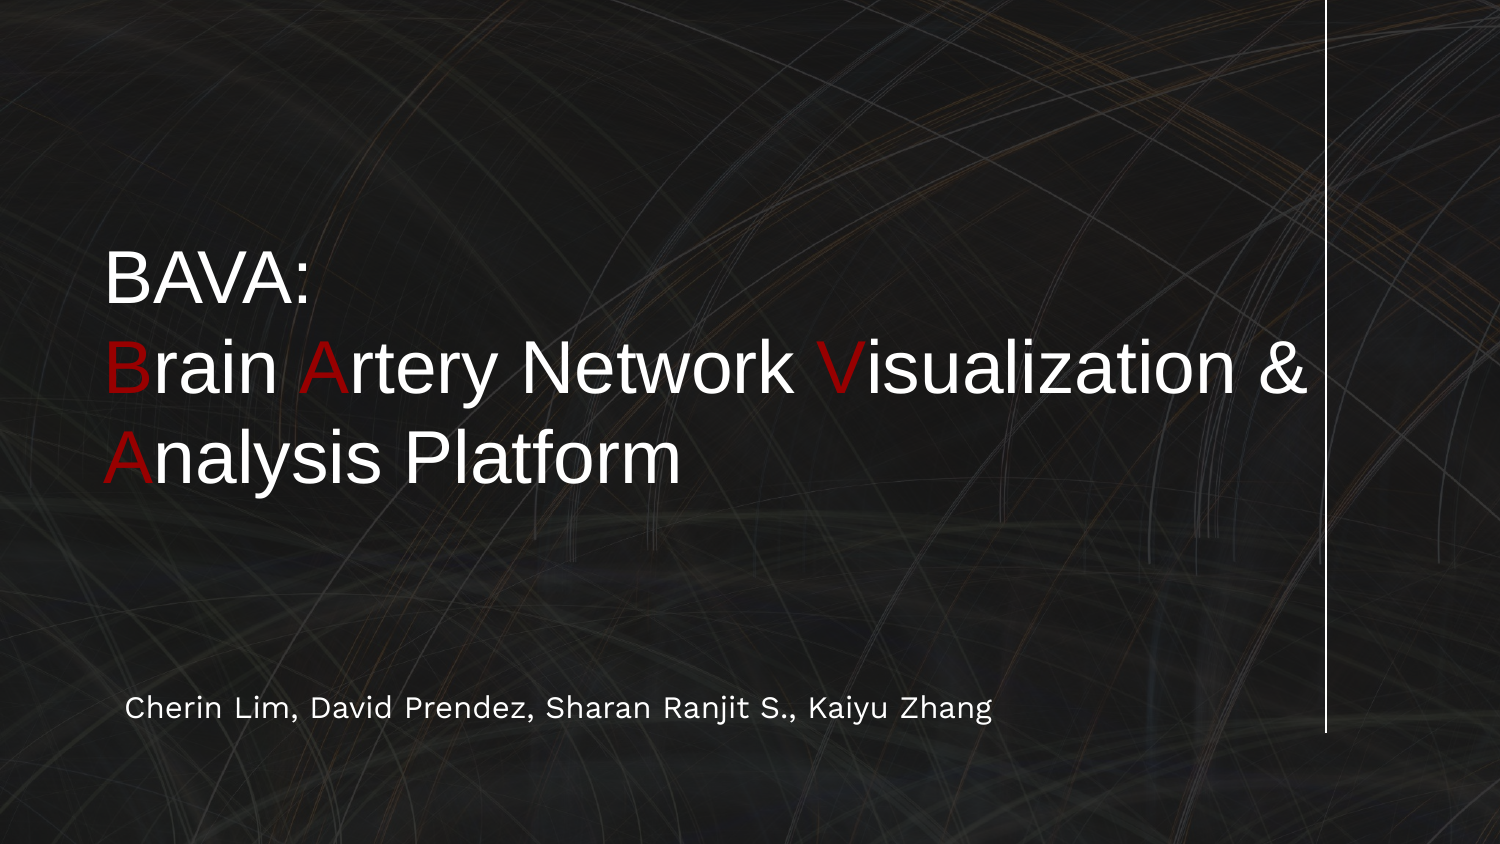

# BAVA:
Brain Artery Network Visualization & Analysis Platform
Cherin Lim, David Prendez, Sharan Ranjit S., Kaiyu Zhang